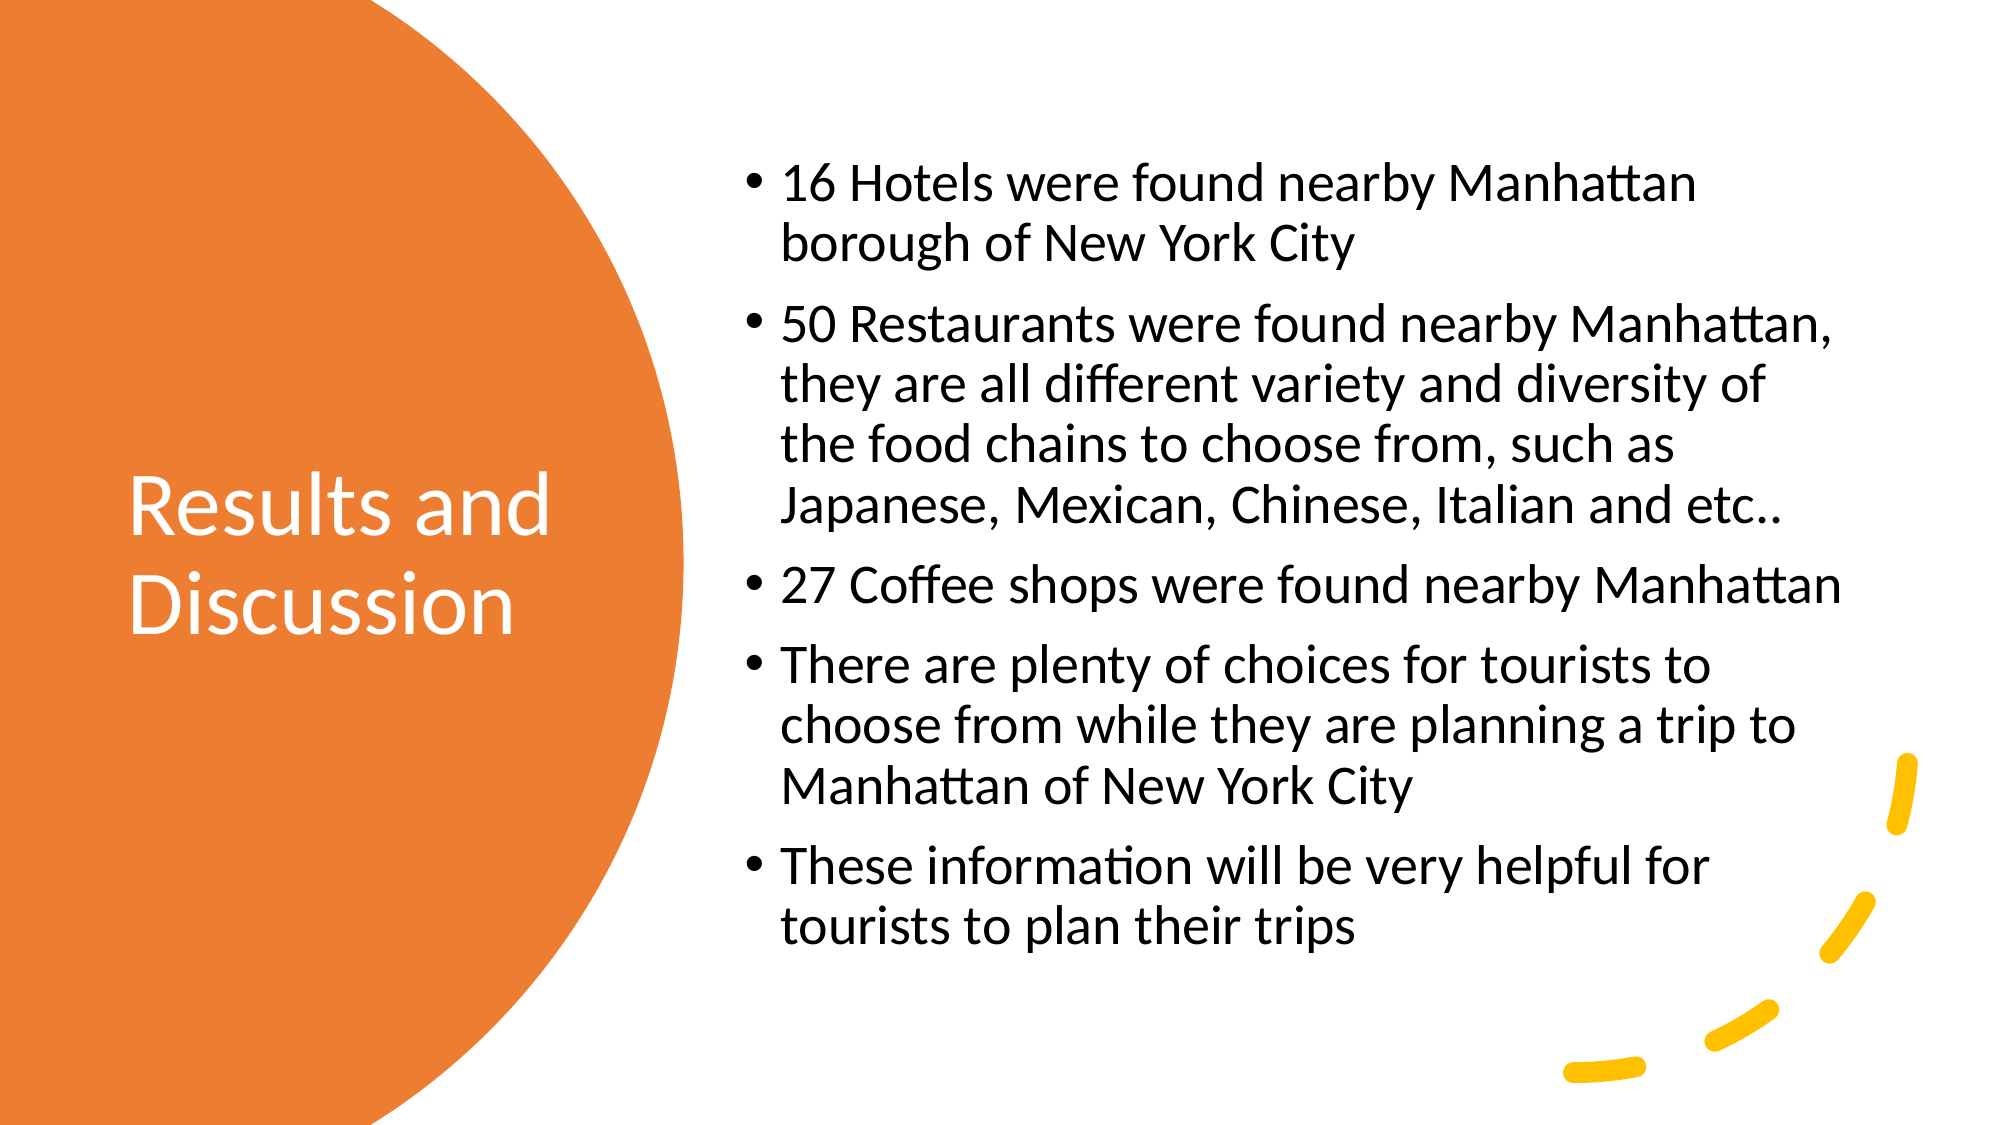

16 Hotels were found nearby Manhattan borough of New York City
50 Restaurants were found nearby Manhattan, they are all different variety and diversity of the food chains to choose from, such as Japanese, Mexican, Chinese, Italian and etc..
27 Coffee shops were found nearby Manhattan
There are plenty of choices for tourists to choose from while they are planning a trip to Manhattan of New York City
These information will be very helpful for tourists to plan their trips
# Results and Discussion